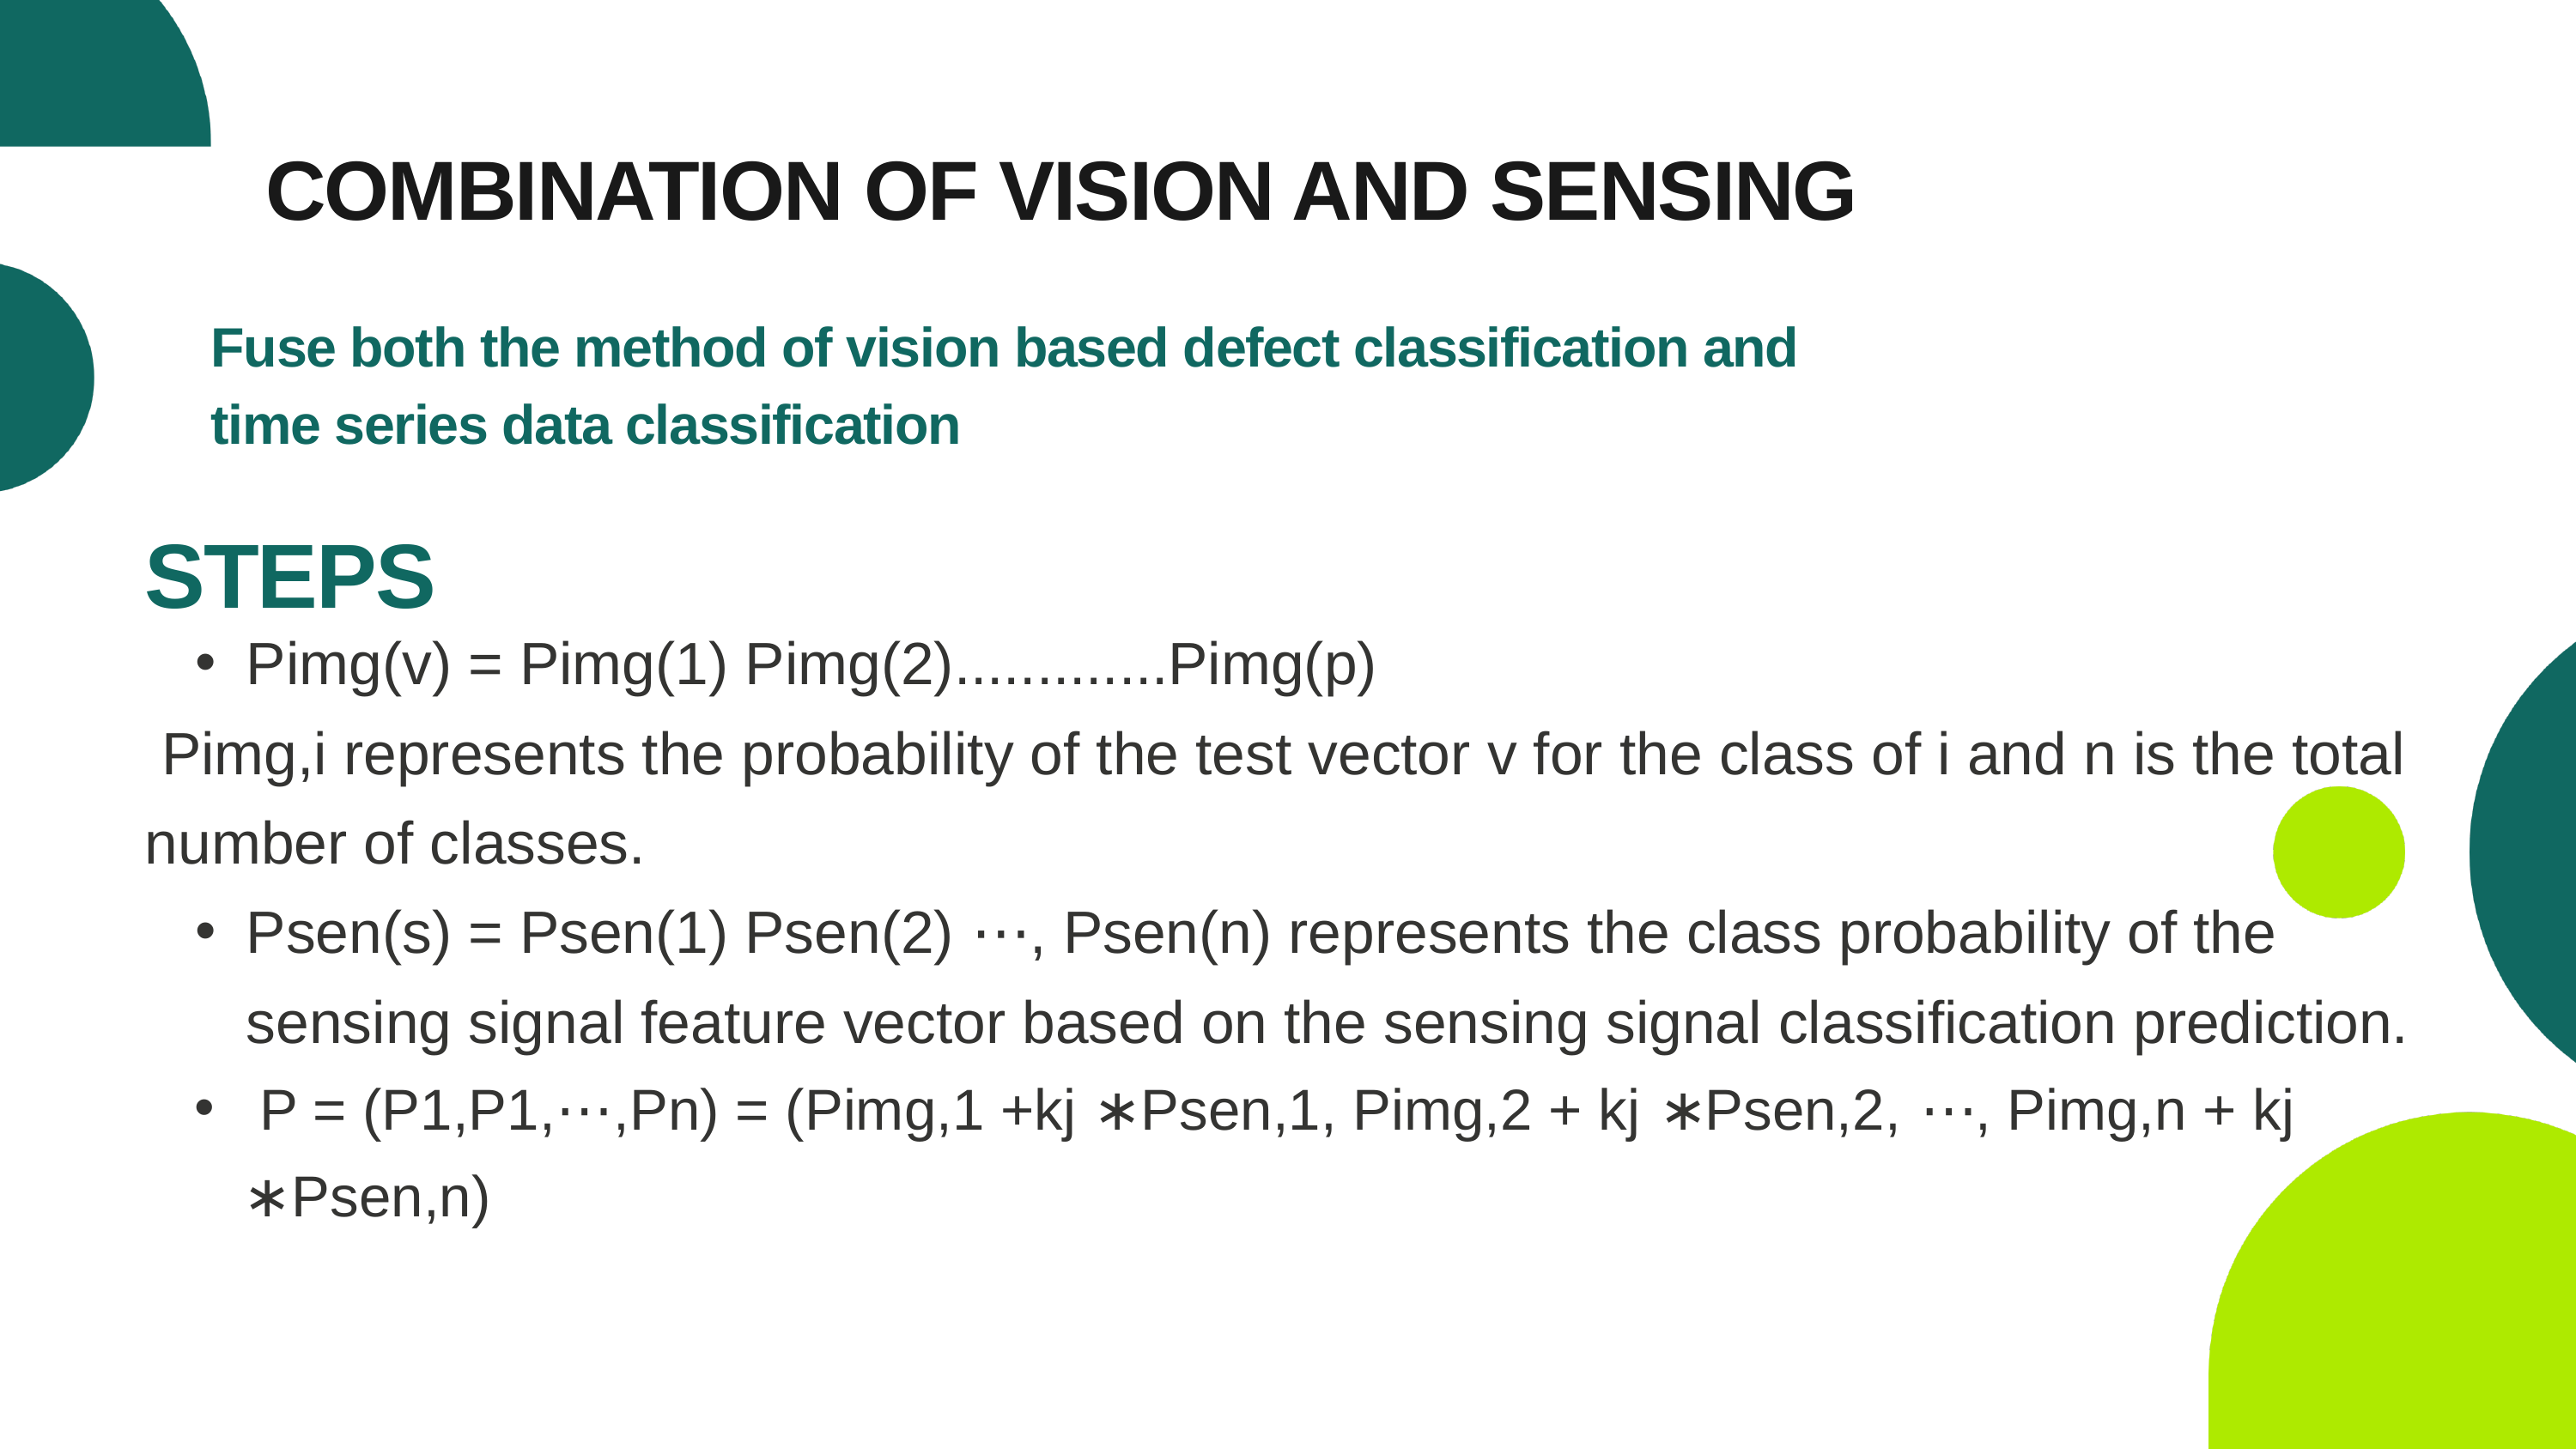

COMBINATION OF VISION AND SENSING
Fuse both the method of vision based defect classification and time series data classification

STEPS
Pimg(v) = Pimg(1) Pimg(2).............Pimg(p)
 Pimg,i represents the probability of the test vector v for the class of i and n is the total number of classes.
Psen(s) = Psen(1) Psen(2) ⋯, Psen(n) represents the class probability of the sensing signal feature vector based on the sensing signal classification prediction.
 P = (P1,P1,⋯,Pn) = (Pimg,1 +kj ∗Psen,1, Pimg,2 + kj ∗Psen,2, ⋯, Pimg,n + kj ∗Psen,n)